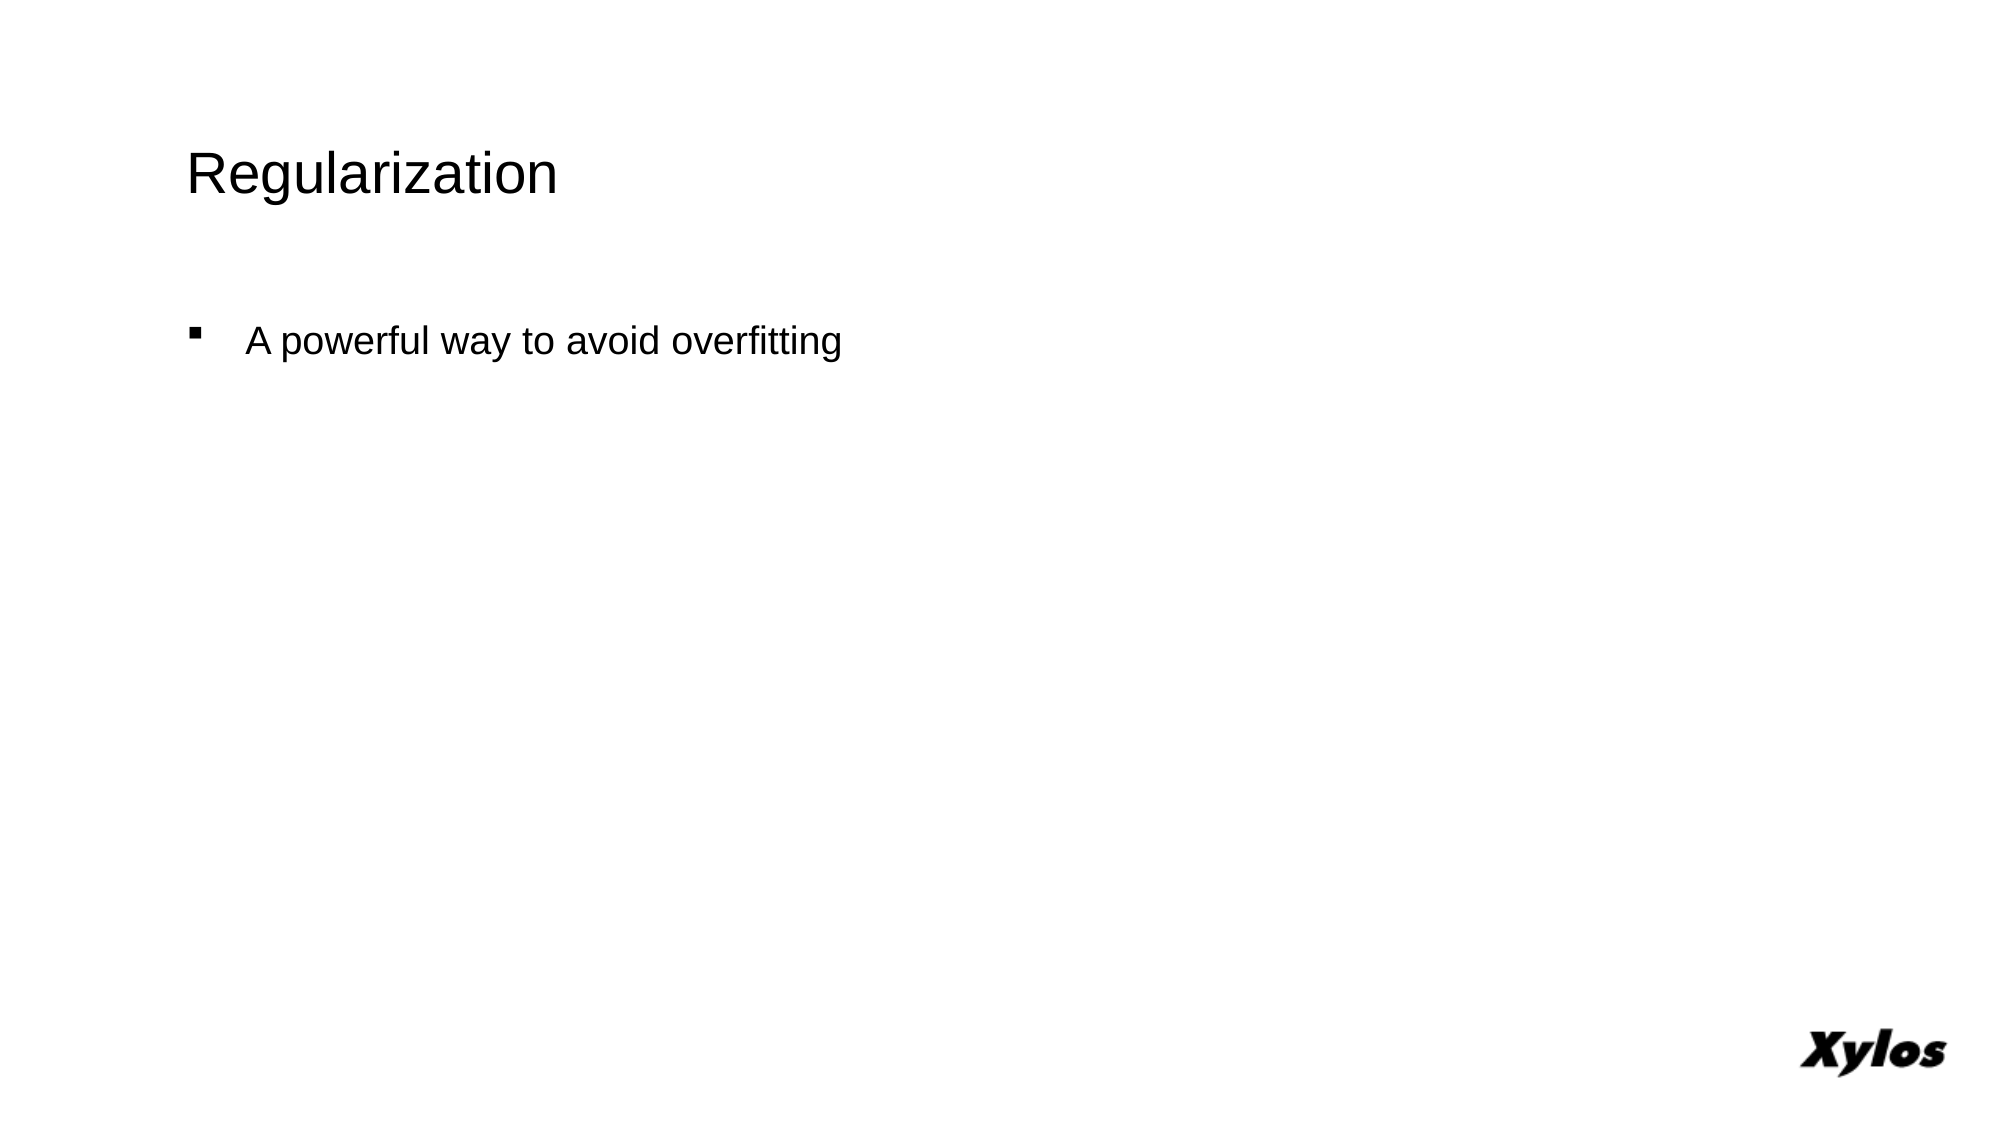

# Regularization
A powerful way to avoid overfitting